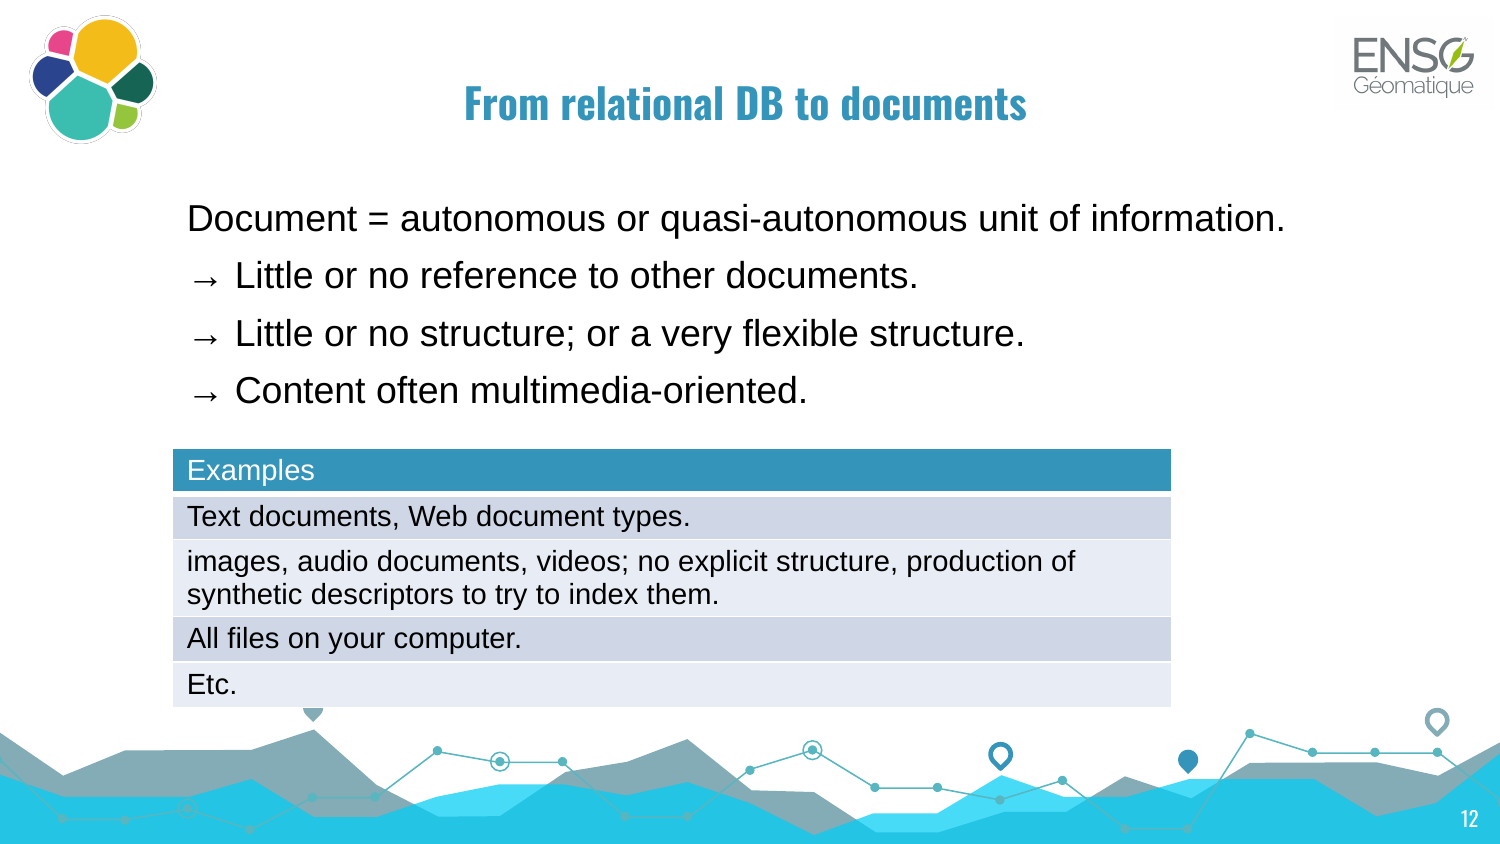

# From relational DB to documents
Document = autonomous or quasi-autonomous unit of information.
→ Little or no reference to other documents.
→ Little or no structure; or a very flexible structure.
→ Content often multimedia-oriented.

| Examples |
| --- |
| Text documents, Web document types. |
| images, audio documents, videos; no explicit structure, production of synthetic descriptors to try to index them. |
| All files on your computer. |
| Etc. |
12